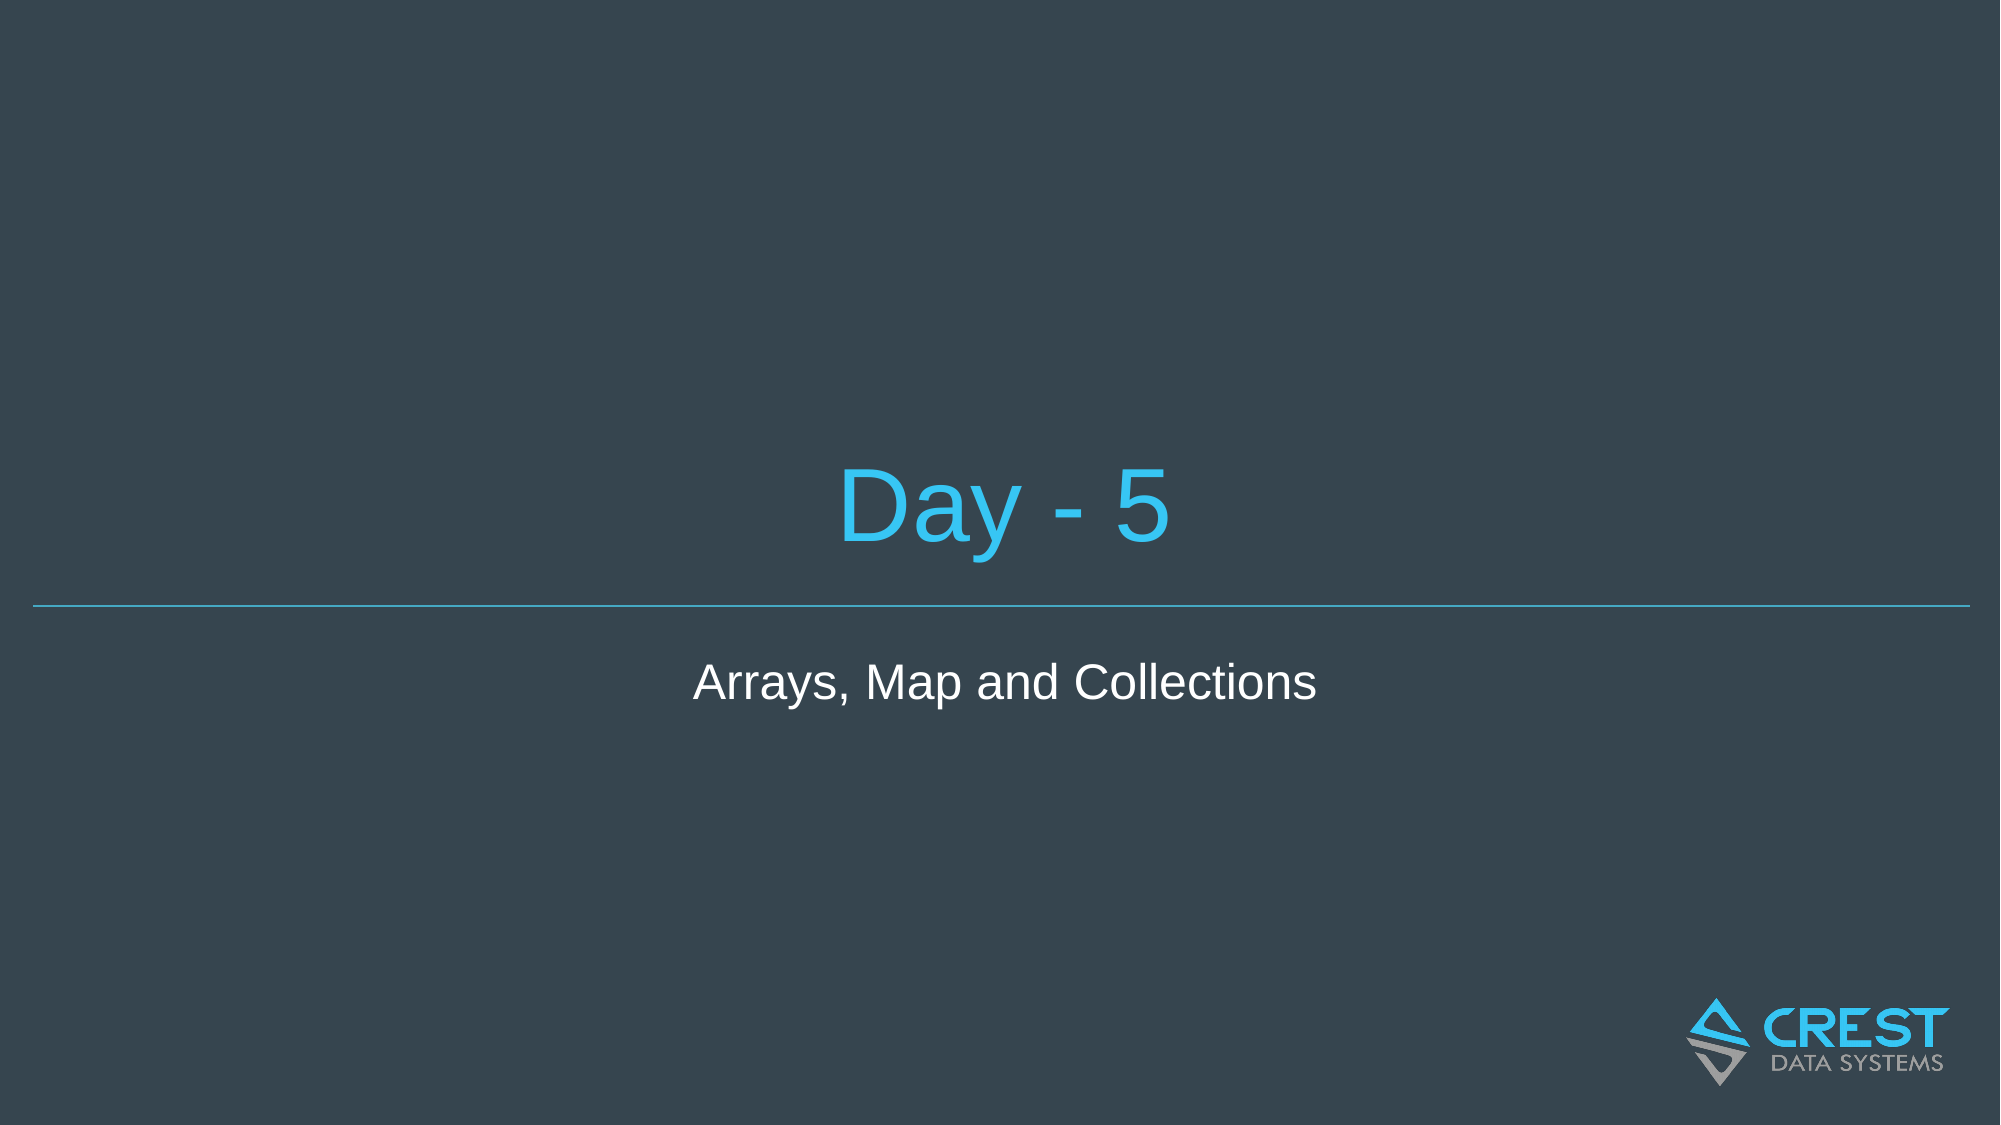

# Day - 5
Arrays, Map and Collections